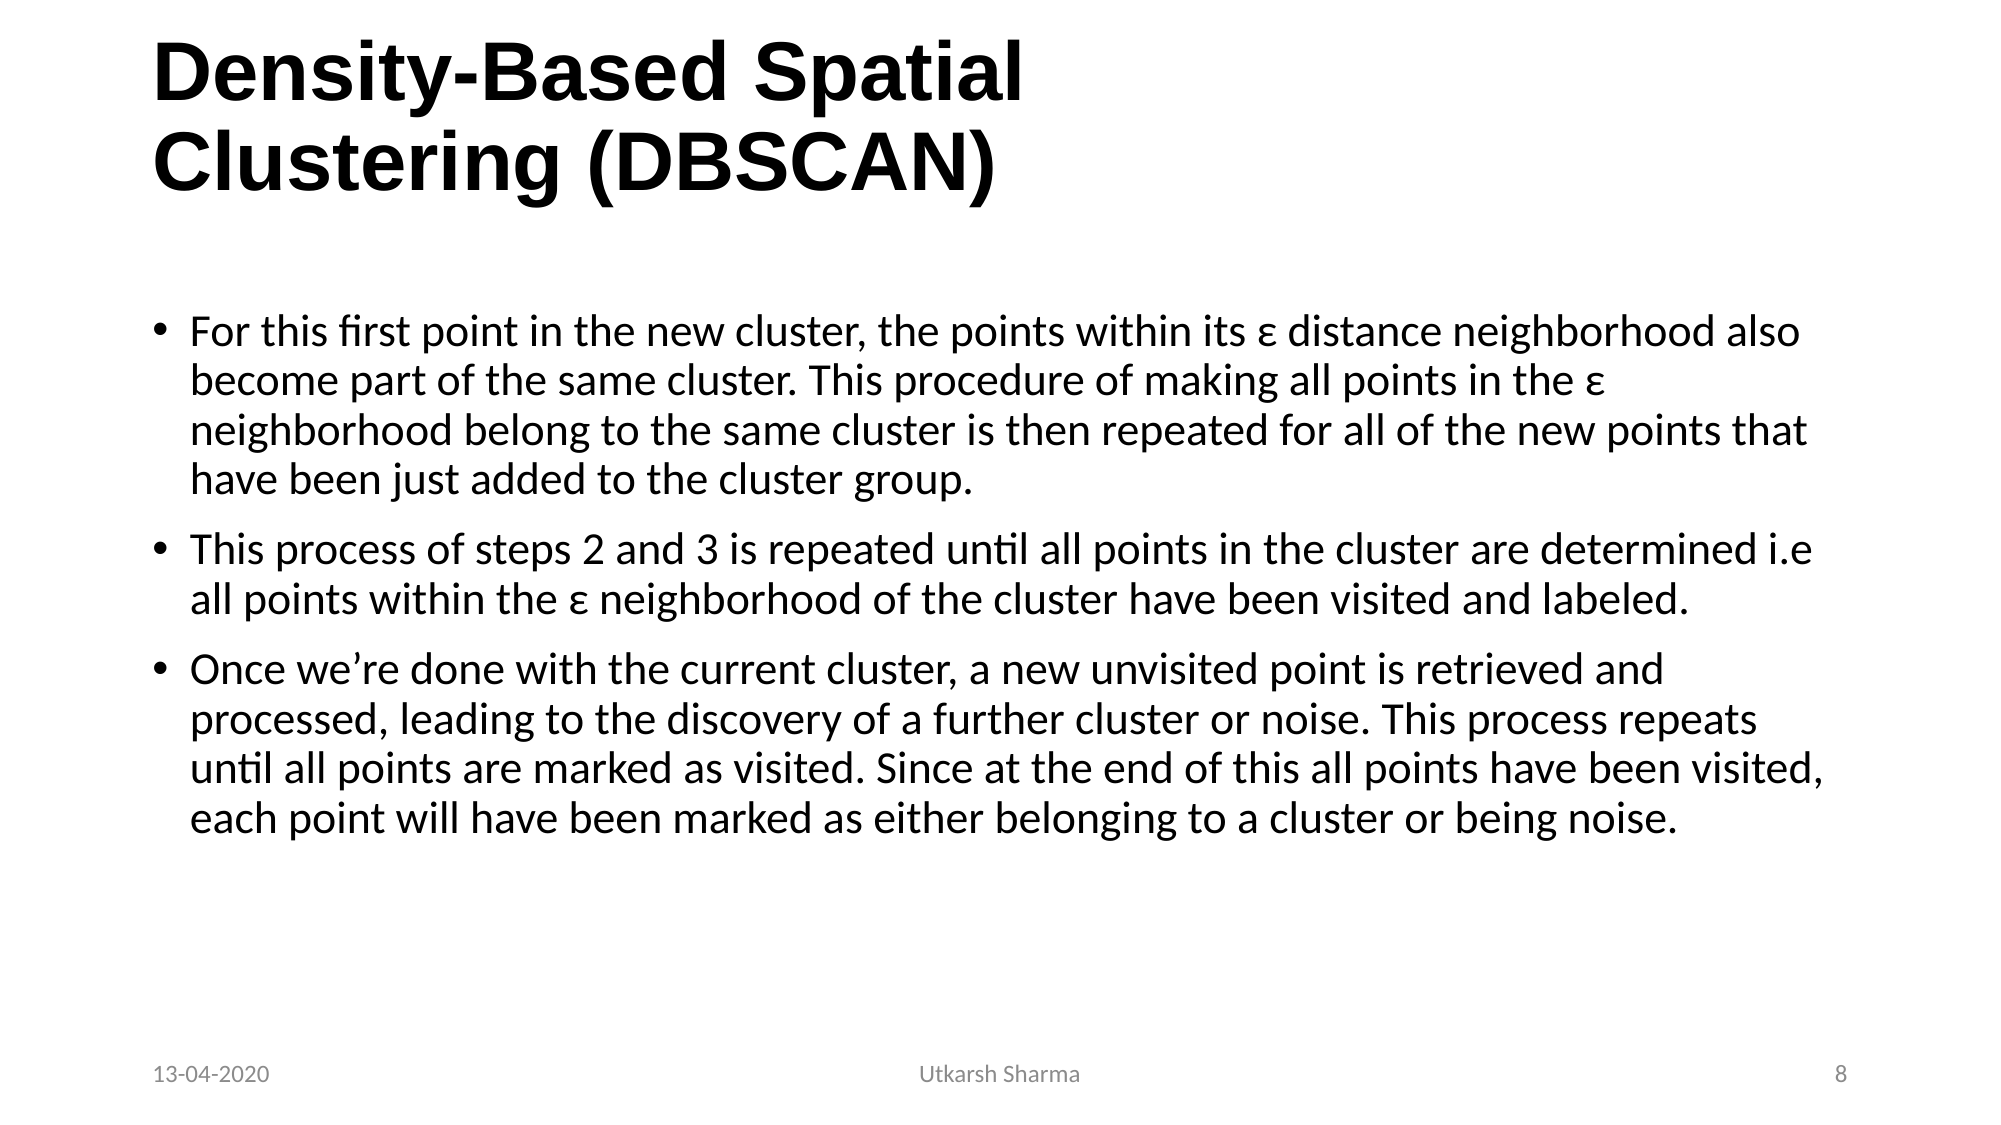

# Density-Based Spatial Clustering (DBSCAN)
For this first point in the new cluster, the points within its ε distance neighborhood also become part of the same cluster. This procedure of making all points in the ε neighborhood belong to the same cluster is then repeated for all of the new points that have been just added to the cluster group.
This process of steps 2 and 3 is repeated until all points in the cluster are determined i.e all points within the ε neighborhood of the cluster have been visited and labeled.
Once we’re done with the current cluster, a new unvisited point is retrieved and processed, leading to the discovery of a further cluster or noise. This process repeats until all points are marked as visited. Since at the end of this all points have been visited, each point will have been marked as either belonging to a cluster or being noise.

13-04-2020
Utkarsh Sharma
8